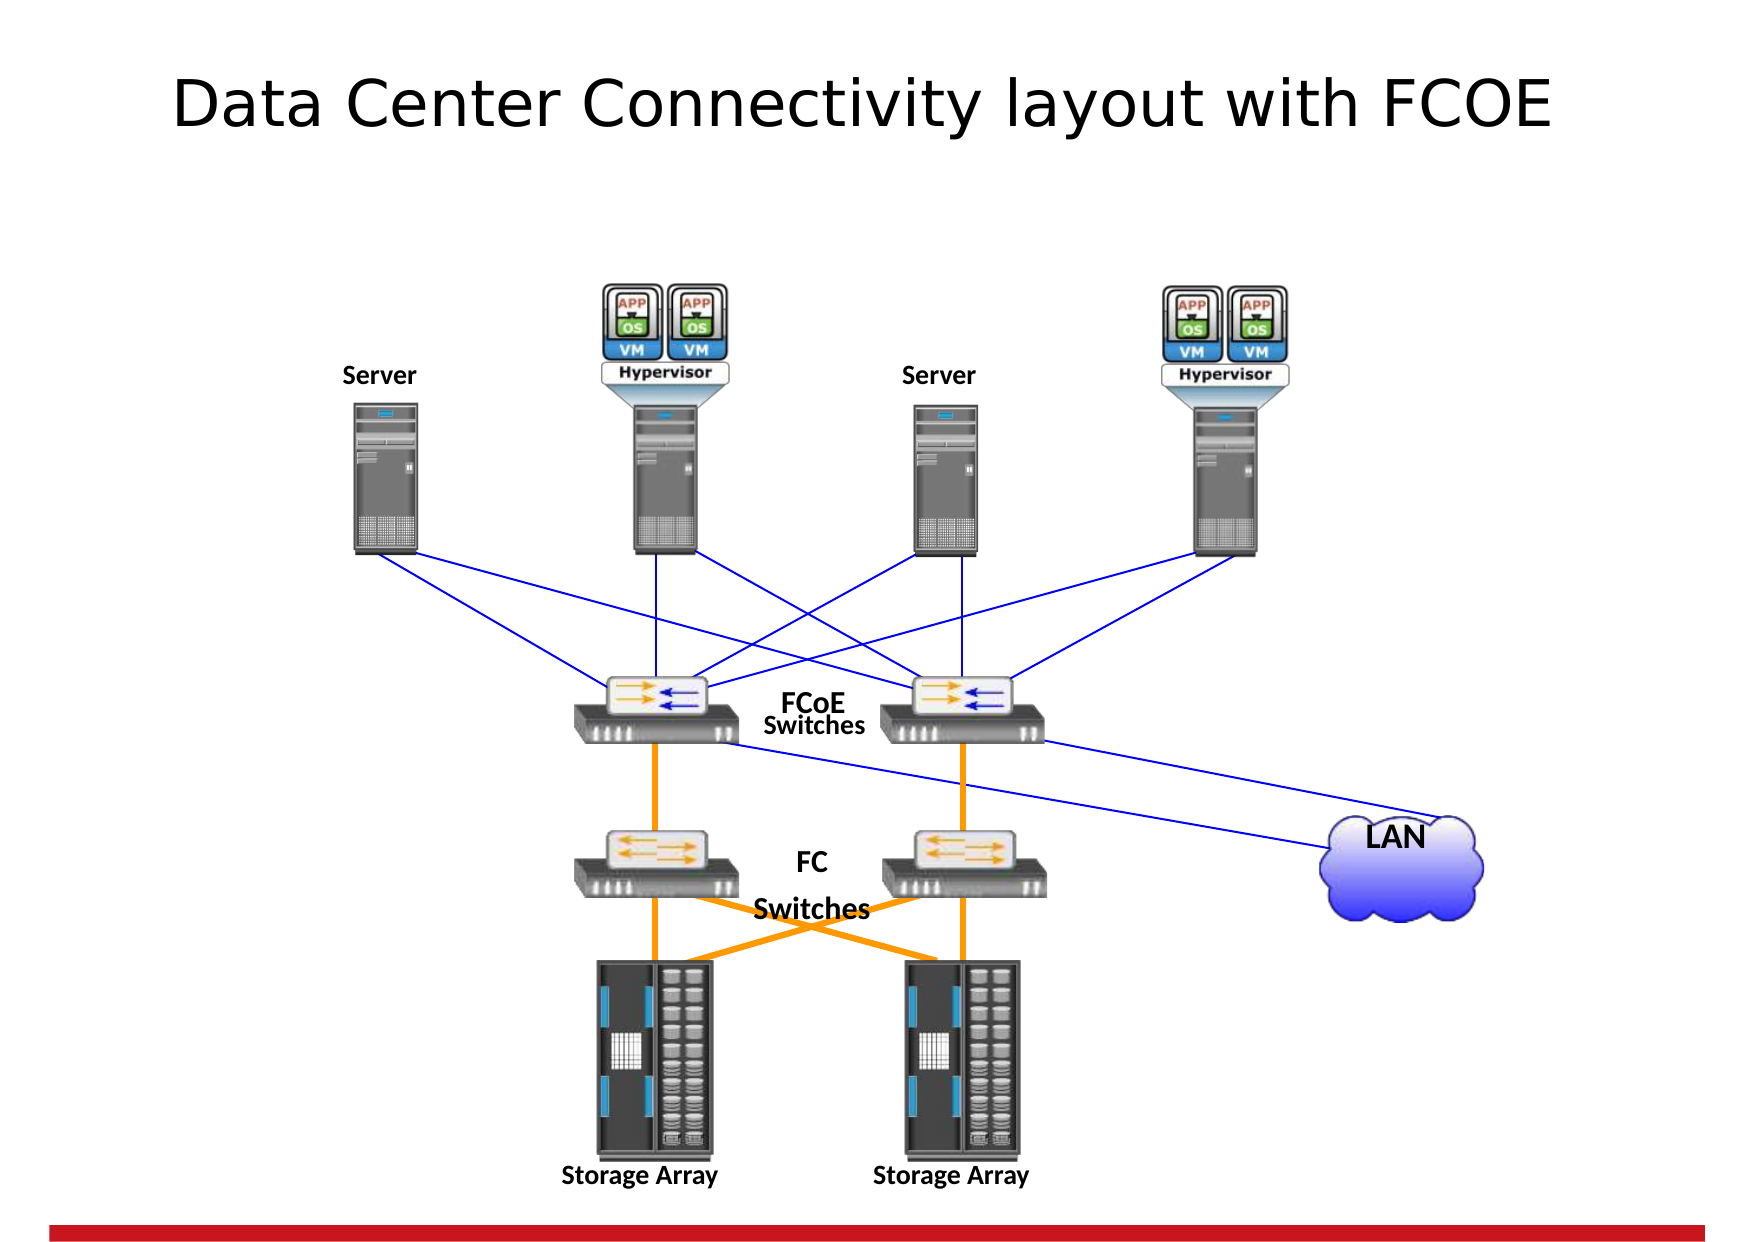

Data Center Connectivity layout with FCOE

Server
Server

FCoE
Switches

LAN

FC
Switches

Storage Array
Storage Array